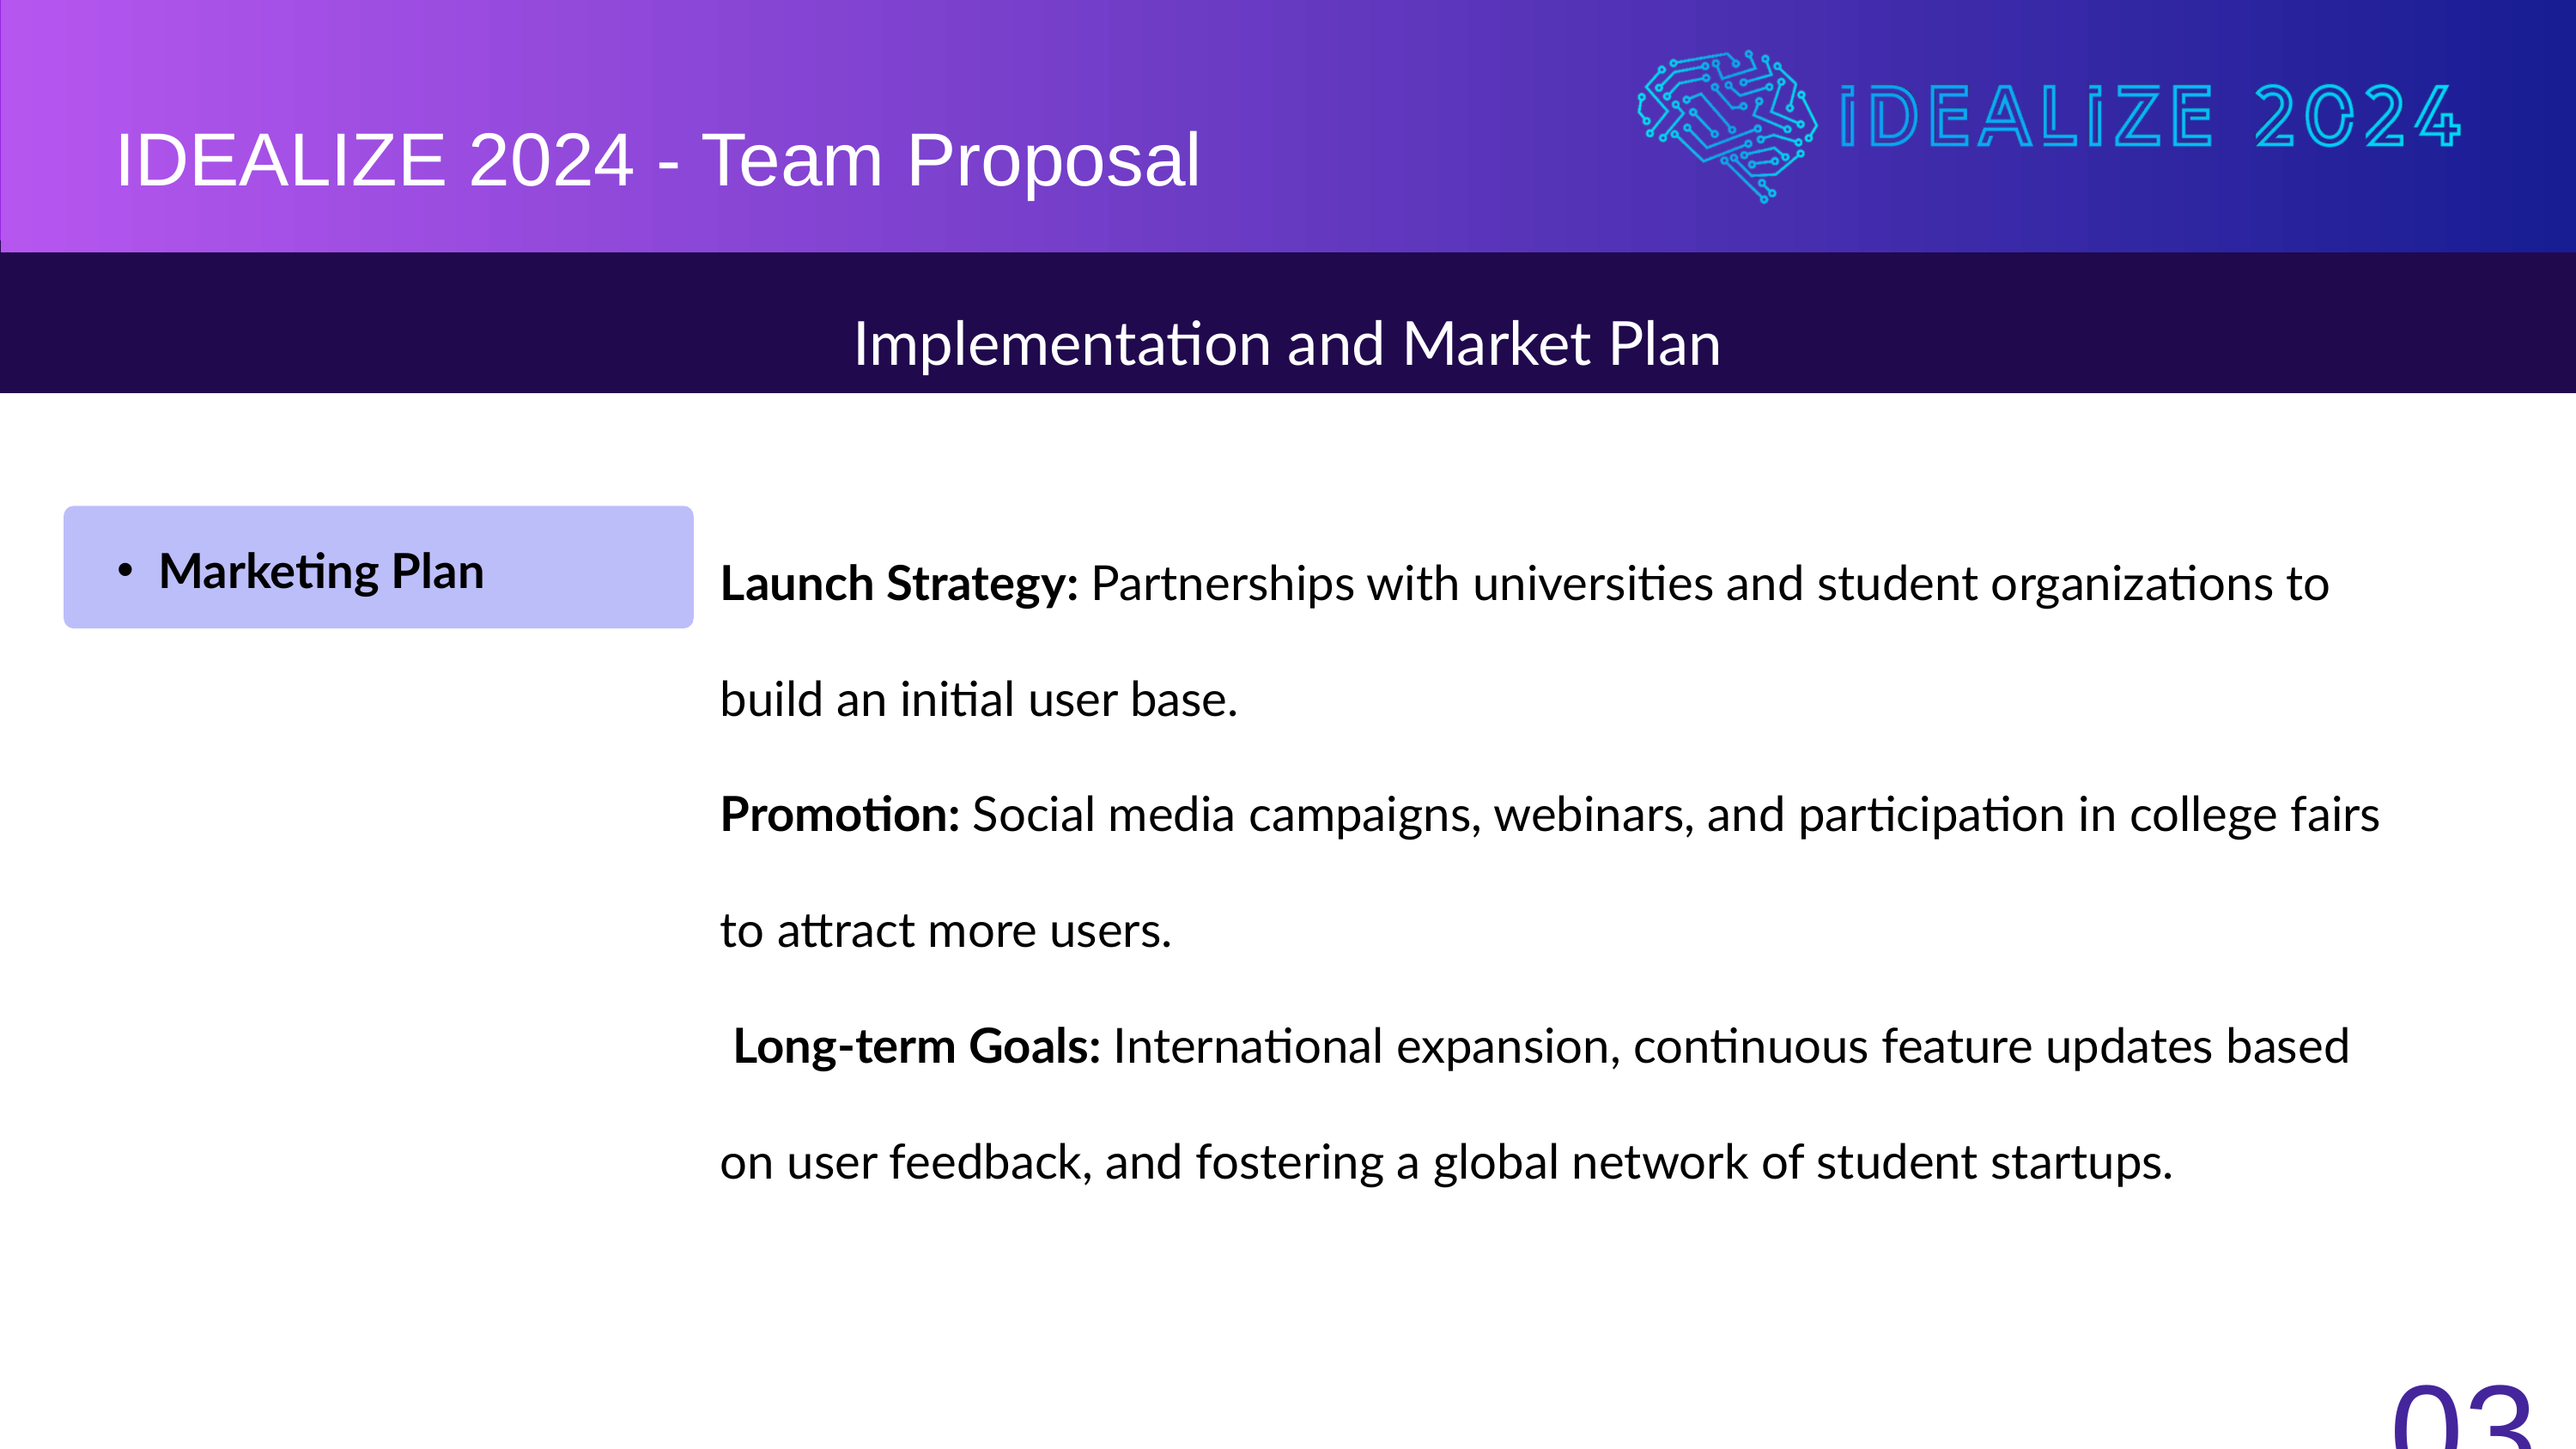

IDEALIZE 2024 - Team Proposal

IDEALIZE 2024 - Team Proposal

Implementation and Market Plan
Launch Strategy: Partnerships with universities and student organizations to build an initial user base.
Promotion: Social media campaigns, webinars, and participation in college fairs to attract more users.
 Long-term Goals: International expansion, continuous feature updates based on user feedback, and fostering a global network of student startups.

Marketing Plan
03